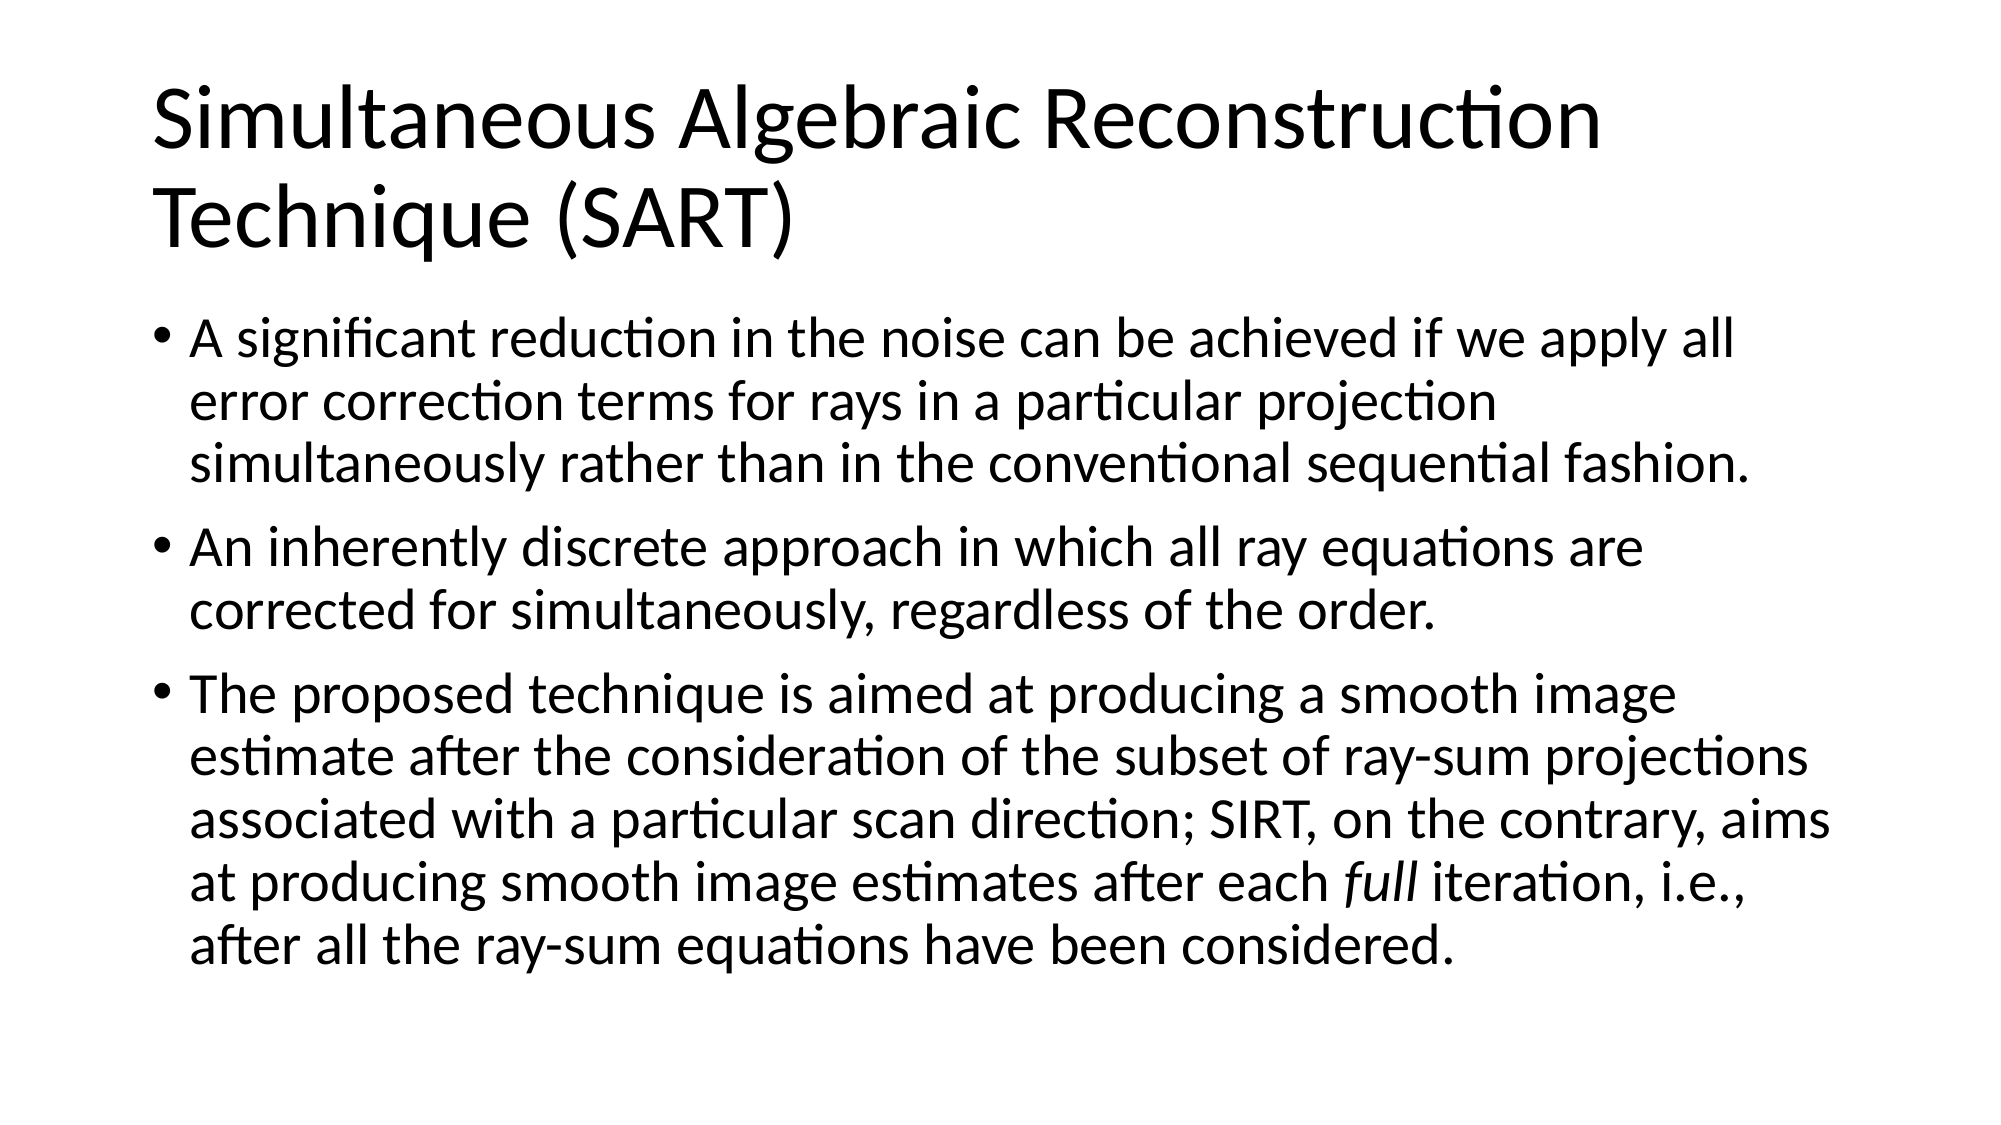

# Simultaneous Algebraic Reconstruction Technique (SART)
A significant reduction in the noise can be achieved if we apply all error correction terms for rays in a particular projection simultaneously rather than in the conventional sequential fashion.
An inherently discrete approach in which all ray equations are corrected for simultaneously, regardless of the order.
The proposed technique is aimed at producing a smooth image estimate after the consideration of the subset of ray-sum projections associated with a particular scan direction; SIRT, on the contrary, aims at producing smooth image estimates after each full iteration, i.e., after all the ray-sum equations have been considered.